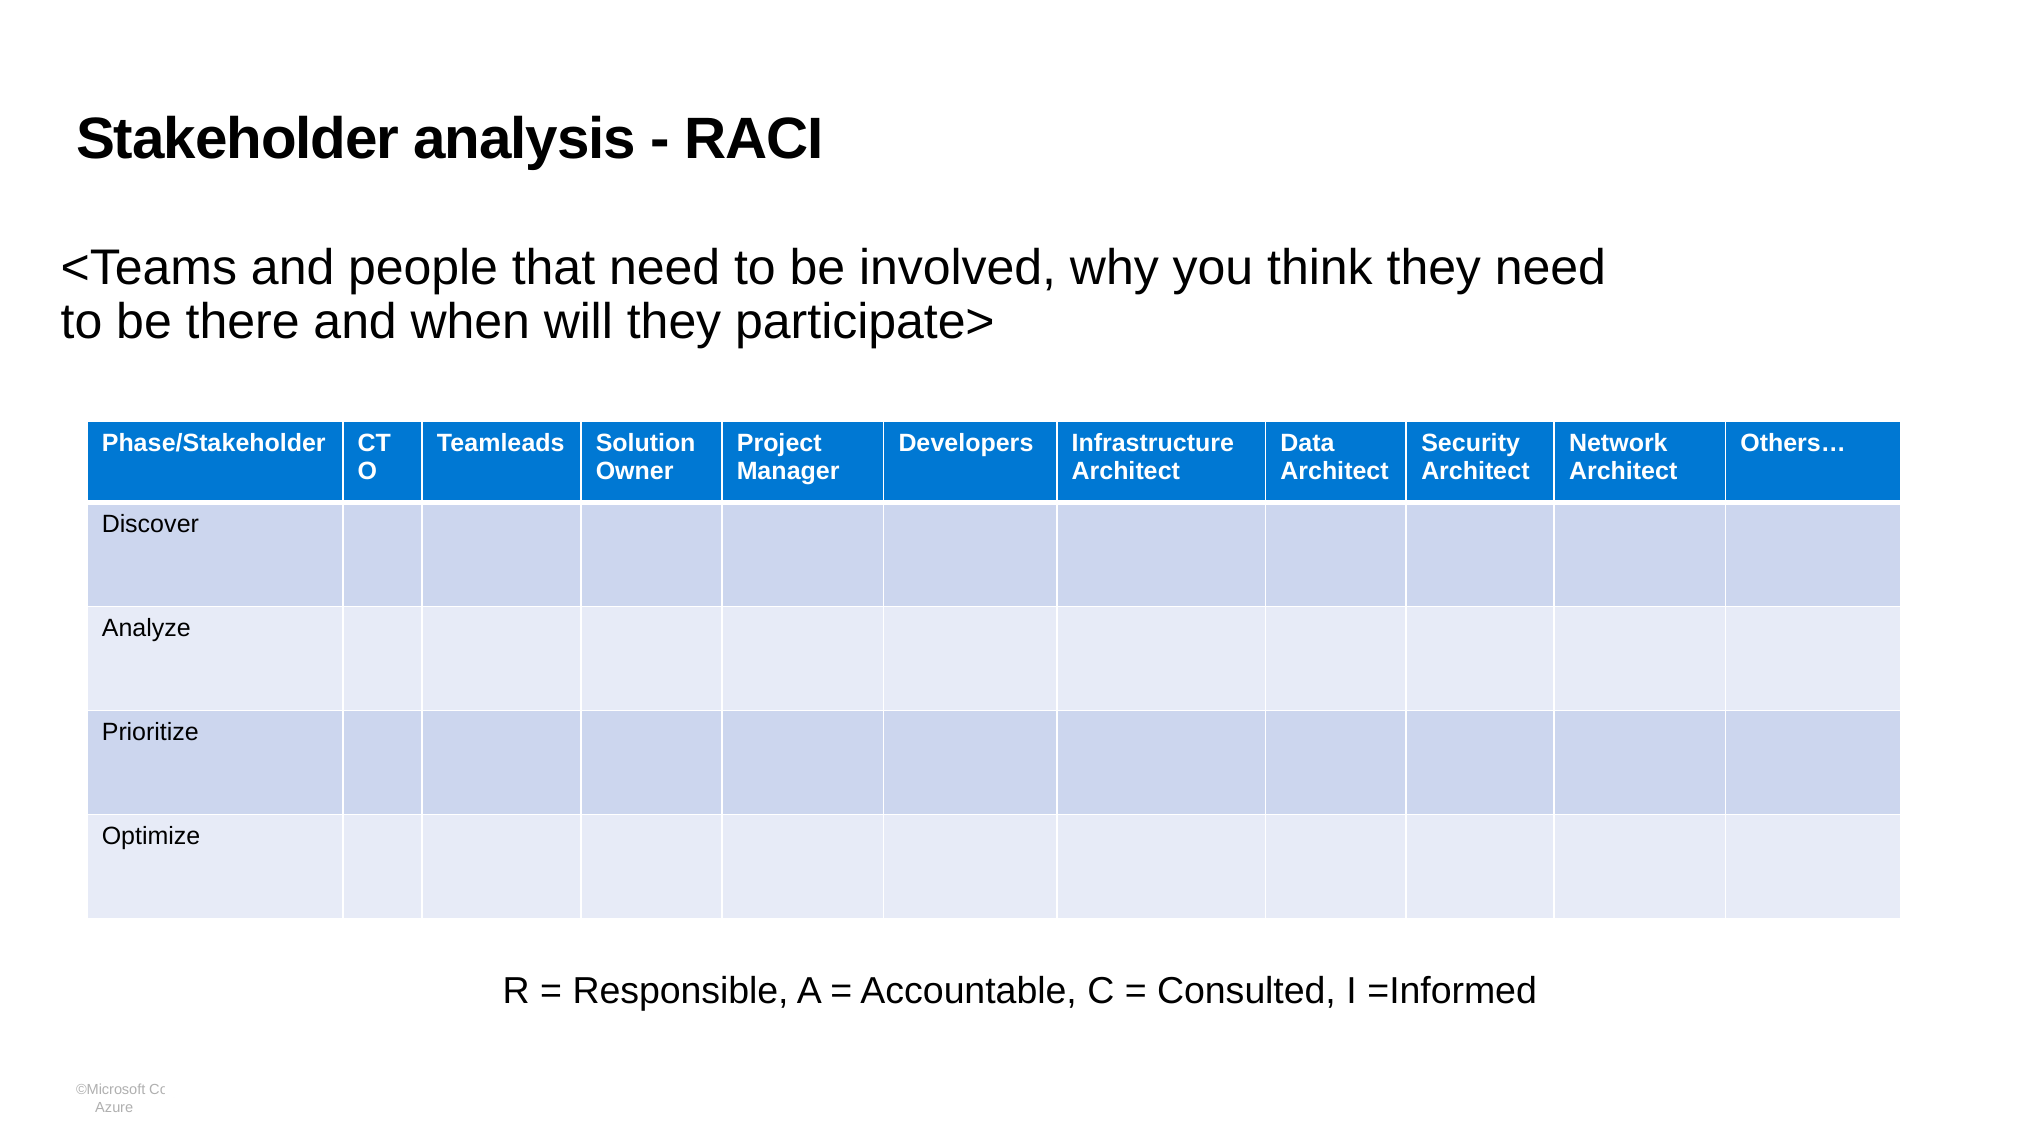

# Stakeholder analysis - RACI
<Teams and people that need to be involved, why you think they need to be there and when will they participate>
| Phase/Stakeholder | CTO | Teamleads | Solution Owner | Project Manager | Developers | Infrastructure Architect | Data Architect | Security Architect | Network Architect | Others… |
| --- | --- | --- | --- | --- | --- | --- | --- | --- | --- | --- |
| Discover |  |  |  |  |  |  |  |  |  |  |
| Analyze |  |  |  |  |  |  |  |  |  |  |
| Prioritize |  |  |  |  |  |  |  |  |  |  |
| Optimize |  |  |  |  |  |  |  |  |  |  |
R = Responsible, A = Accountable, C = Consulted, I =Informed